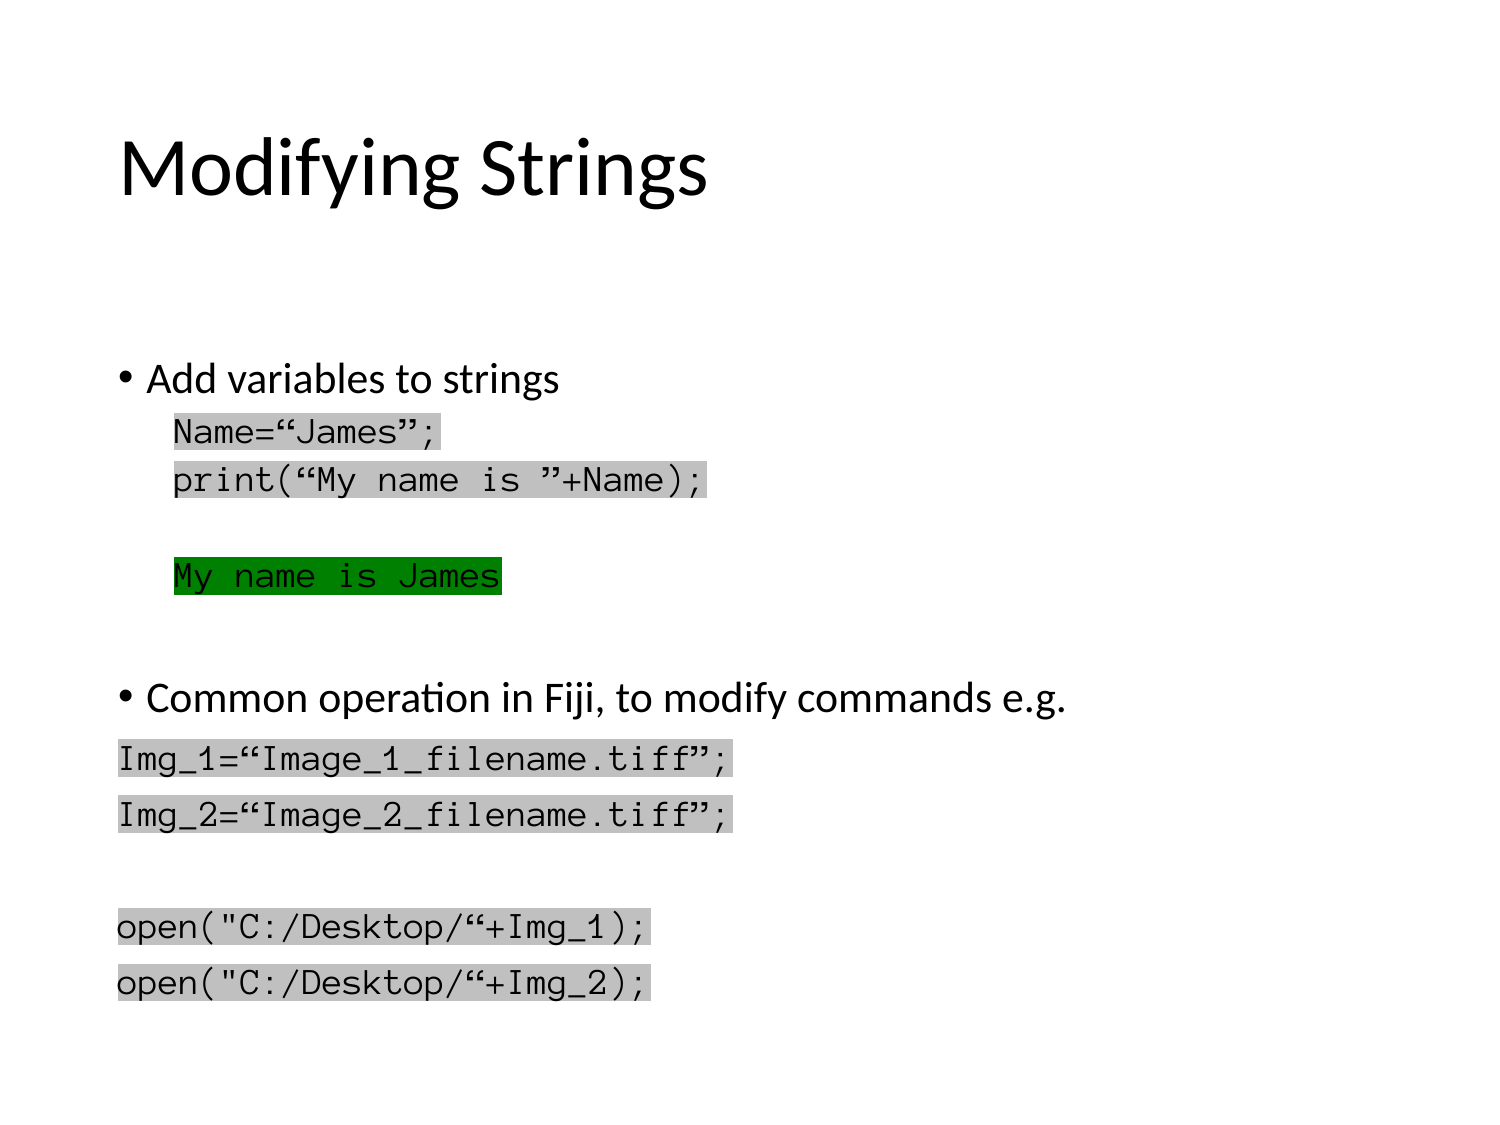

# Modifying Strings
Add variables to strings
Name=“James”;
print(“My name is ”+Name);

My name is James

Common operation in Fiji, to modify commands e.g.
Img_1=“Image_1_filename.tiff”;
Img_2=“Image_2_filename.tiff”;

open("C:/Desktop/“+Img_1);
open("C:/Desktop/“+Img_2);